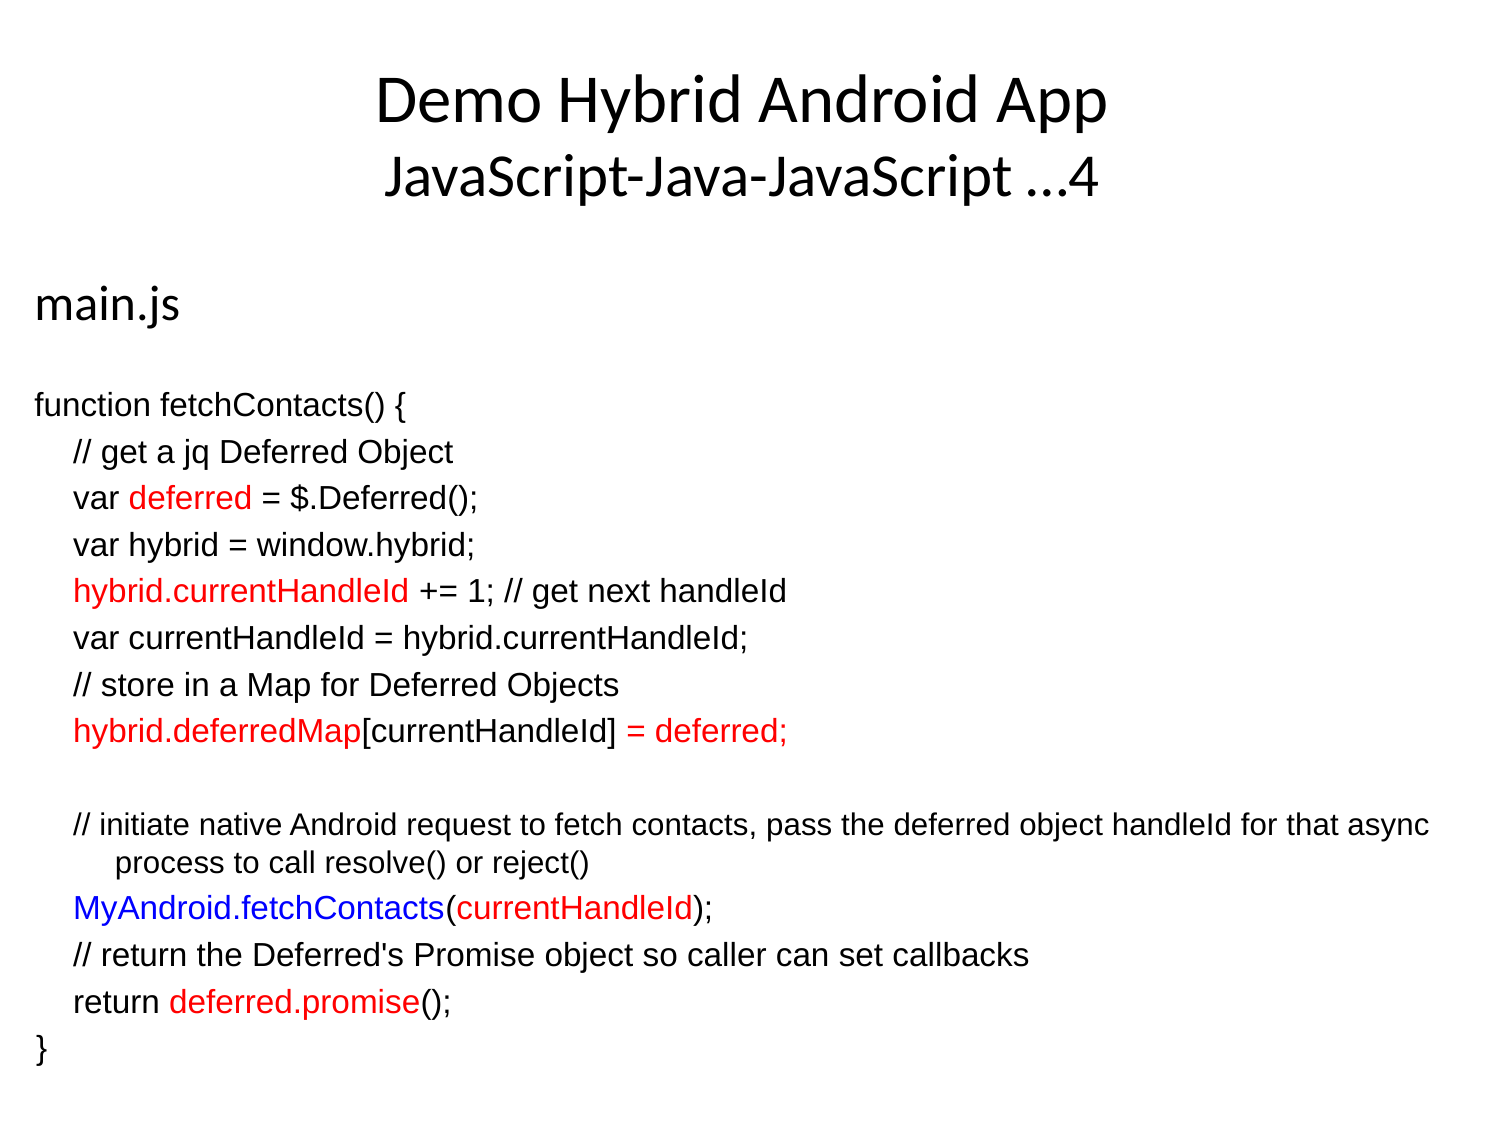

# Demo Hybrid Android App JavaScript-Java-JavaScript …4
main.js

function fetchContacts() {
    // get a jq Deferred Object
    var deferred = $.Deferred();
    var hybrid = window.hybrid;
    hybrid.currentHandleId += 1; // get next handleId
    var currentHandleId = hybrid.currentHandleId;
    // store in a Map for Deferred Objects
    hybrid.deferredMap[currentHandleId] = deferred;

    // initiate native Android request to fetch contacts, pass the deferred object handleId for that async process to call resolve() or reject()
    MyAndroid.fetchContacts(currentHandleId);
    // return the Deferred's Promise object so caller can set callbacks
    return deferred.promise();
}